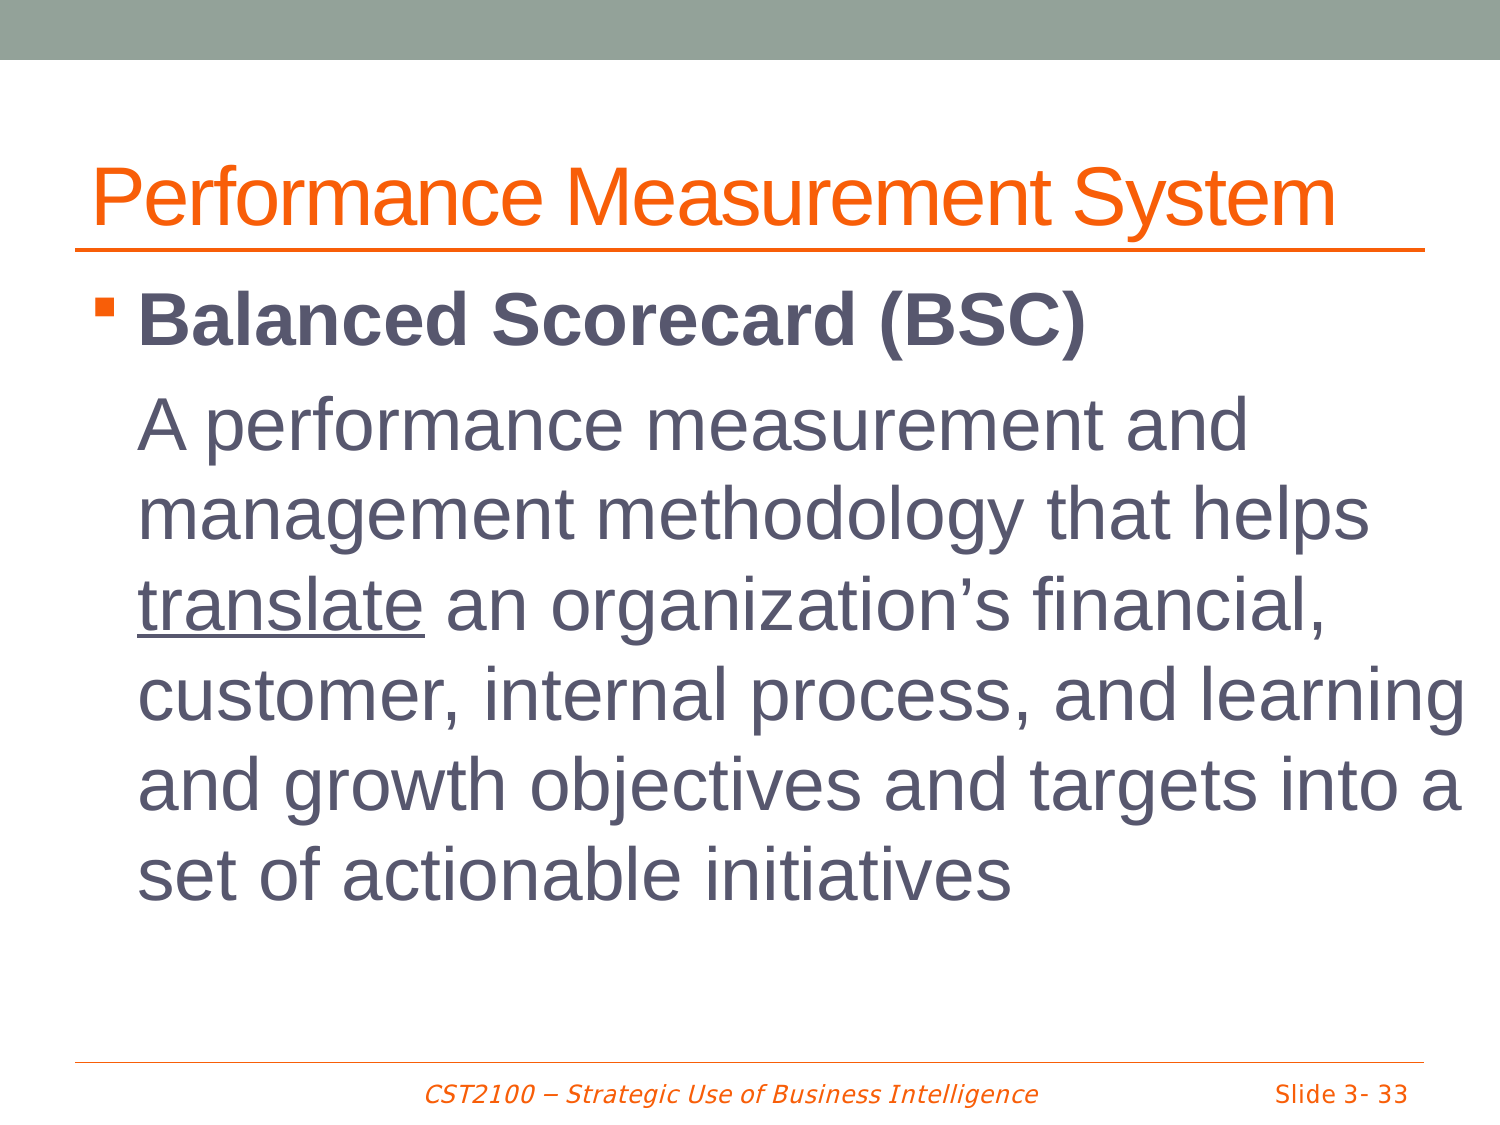

# Performance Measurement System
Balanced Scorecard (BSC)
	A performance measurement and management methodology that helps translate an organization’s financial, customer, internal process, and learning and growth objectives and targets into a set of actionable initiatives